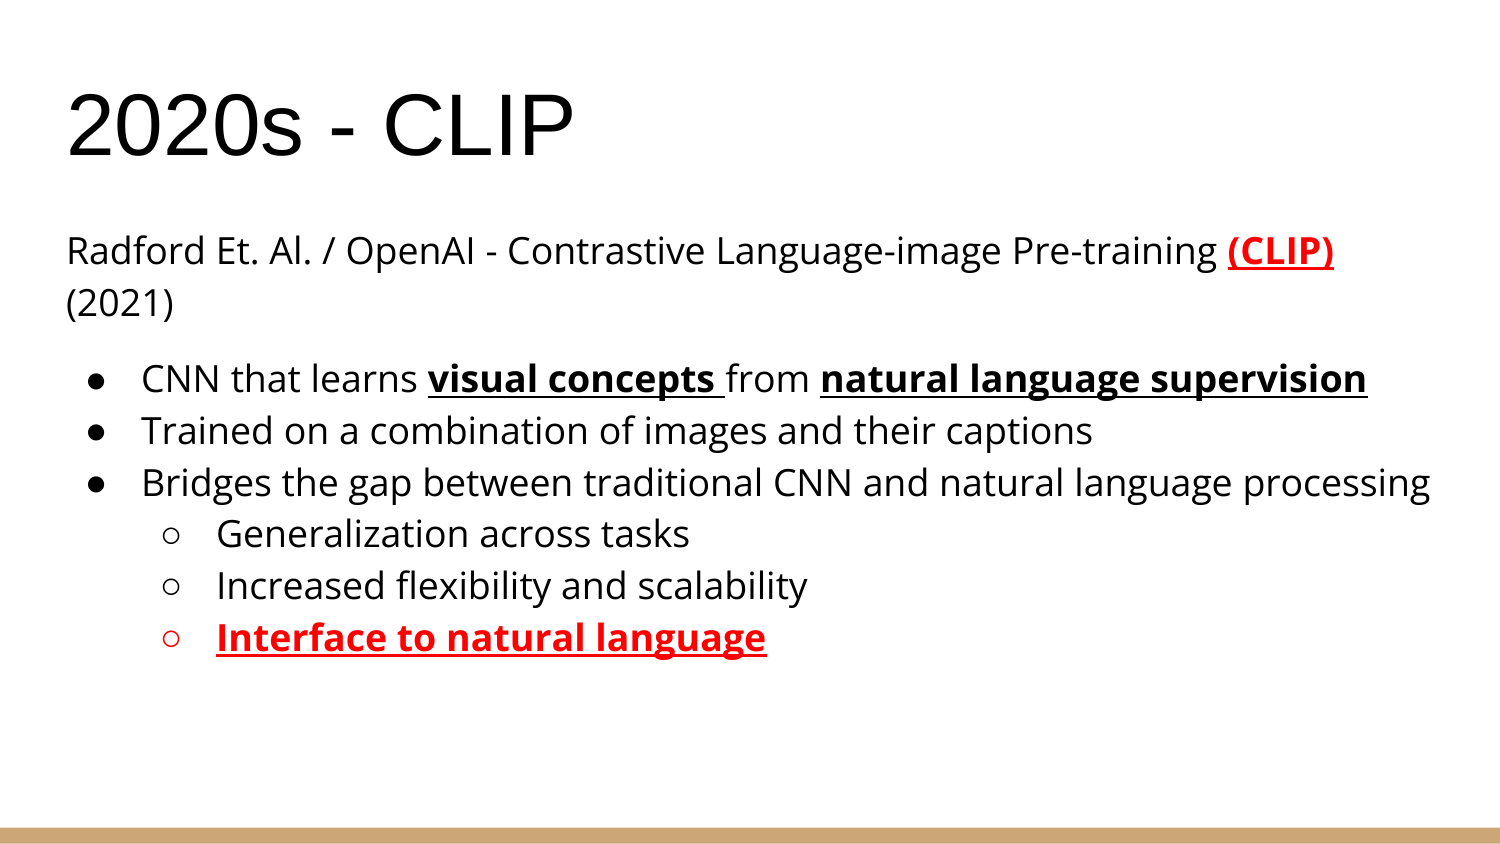

# 2020s - CLIP
Radford Et. Al. / OpenAI - Contrastive Language-image Pre-training (CLIP) (2021)
CNN that learns visual concepts from natural language supervision
Trained on a combination of images and their captions
Bridges the gap between traditional CNN and natural language processing
Generalization across tasks
Increased flexibility and scalability
Interface to natural language